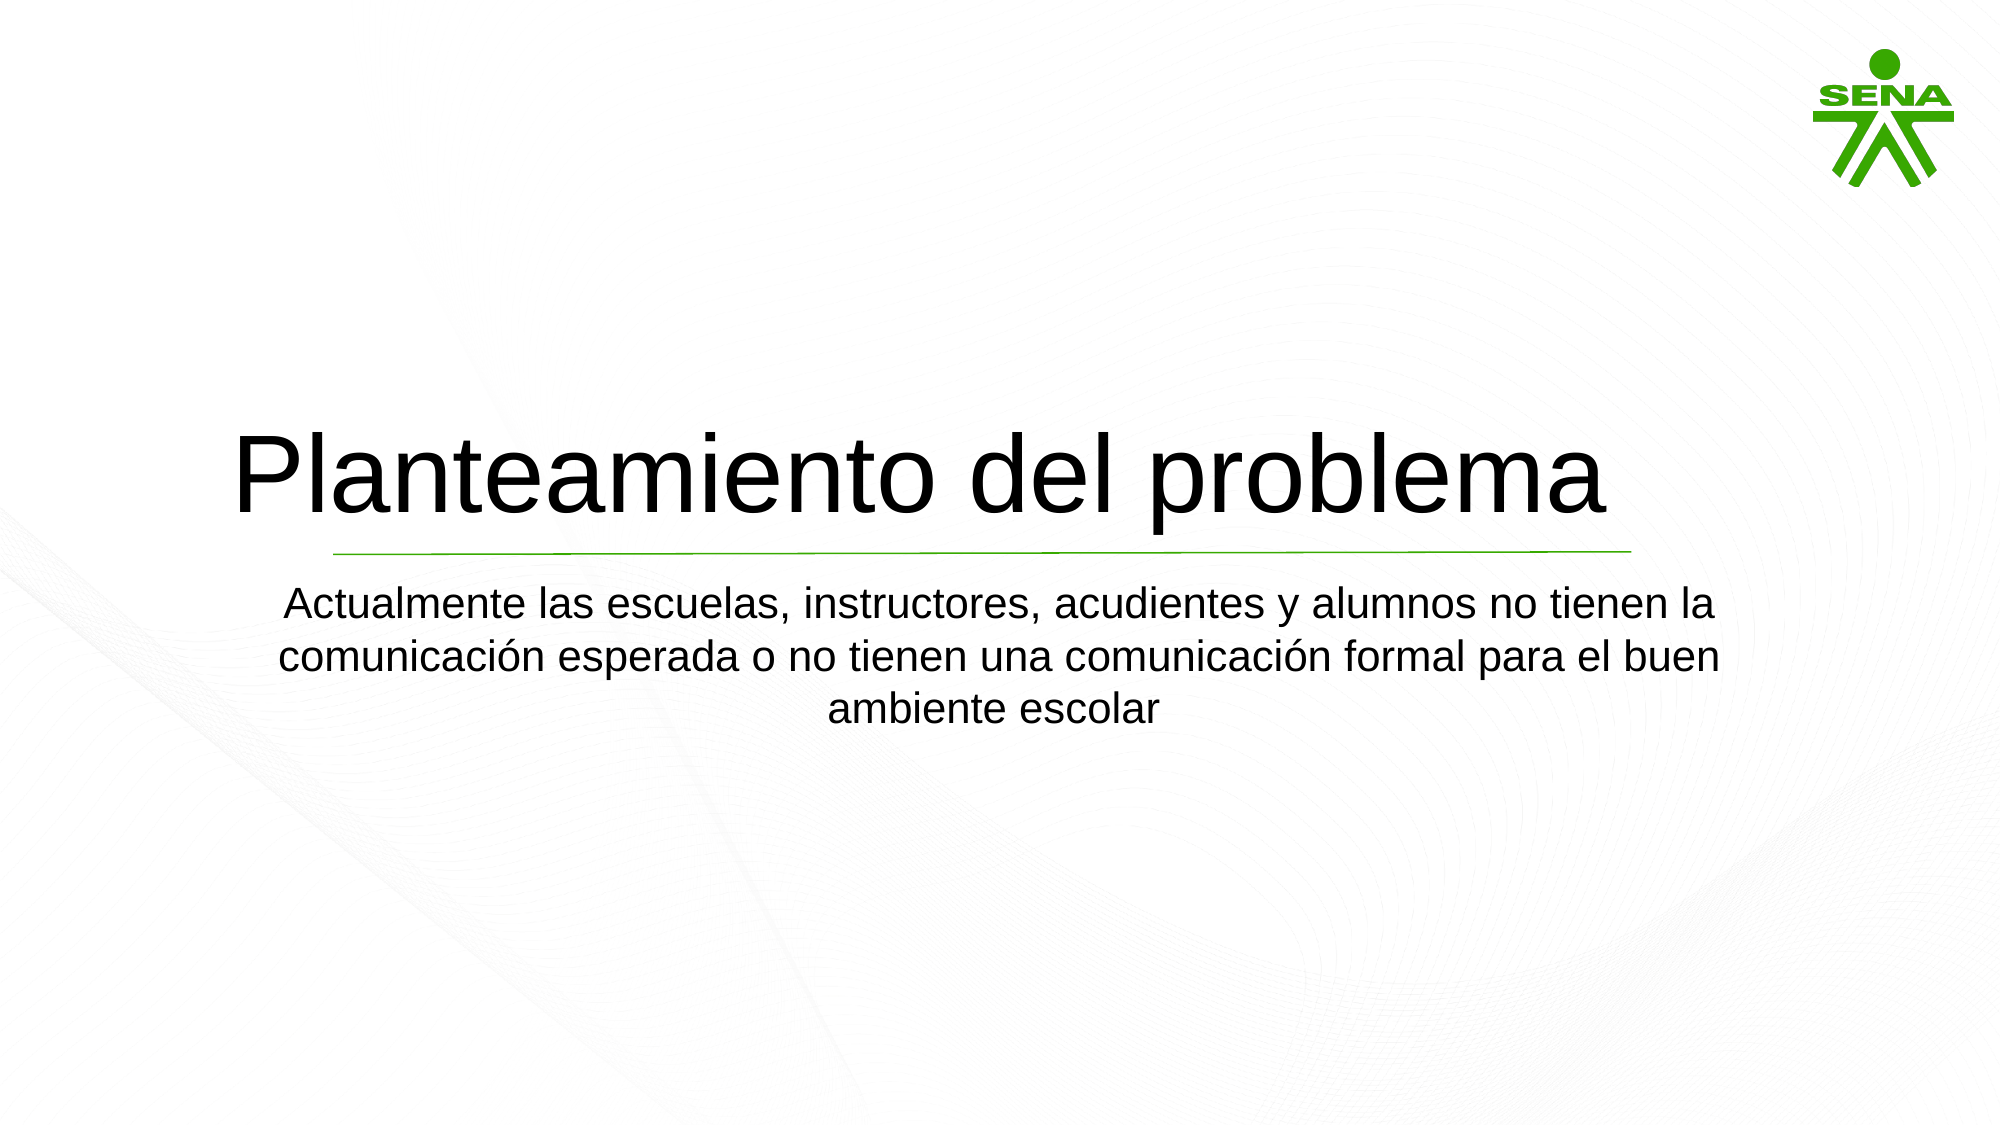

Planteamiento del problema

Actualmente las escuelas, instructores, acudientes y alumnos no tienen la comunicación esperada o no tienen una comunicación formal para el buen ambiente escolar